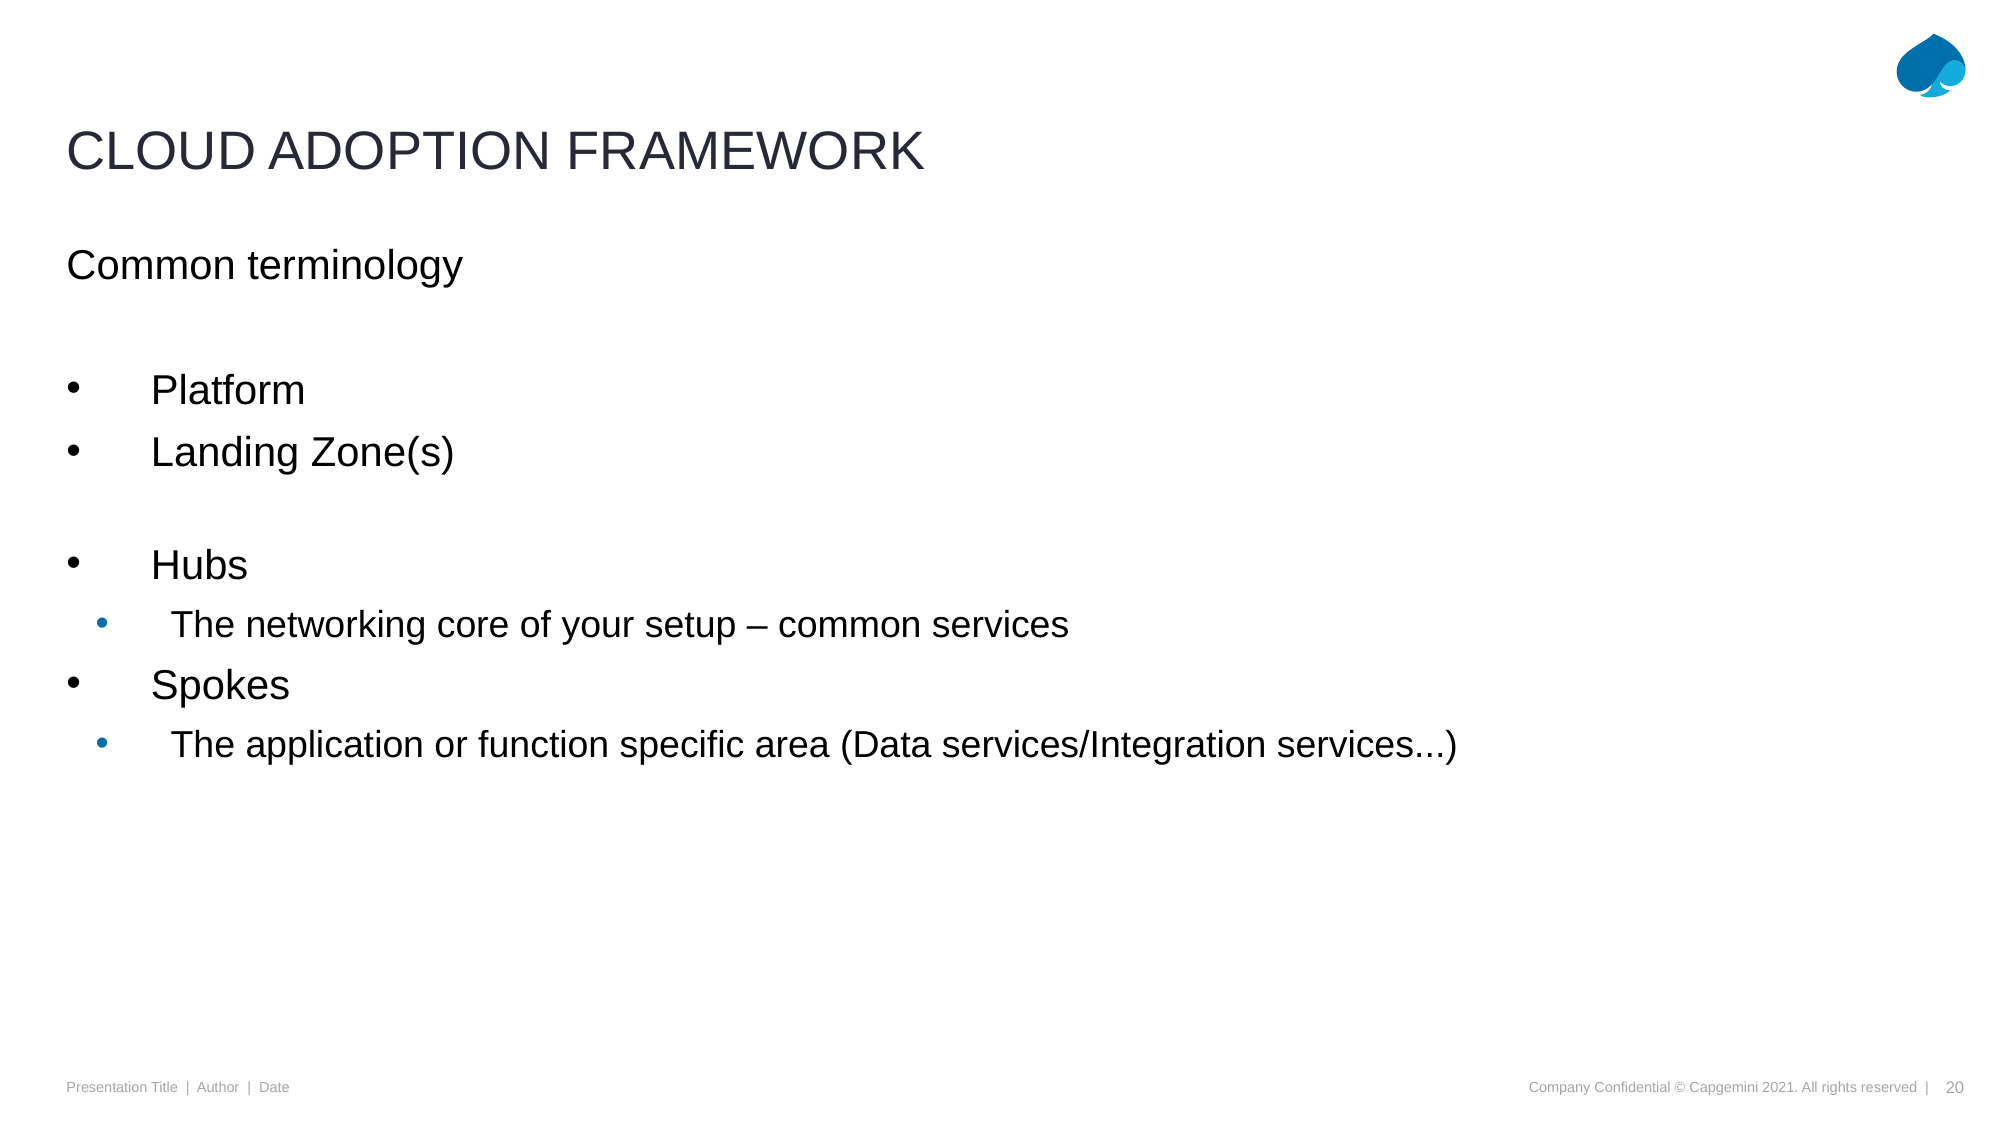

# Cloud adoption framework
Common terminology

Platform
Landing Zone(s)
Hubs
The networking core of your setup – common services
Spokes
The application or function specific area (Data services/Integration services...)